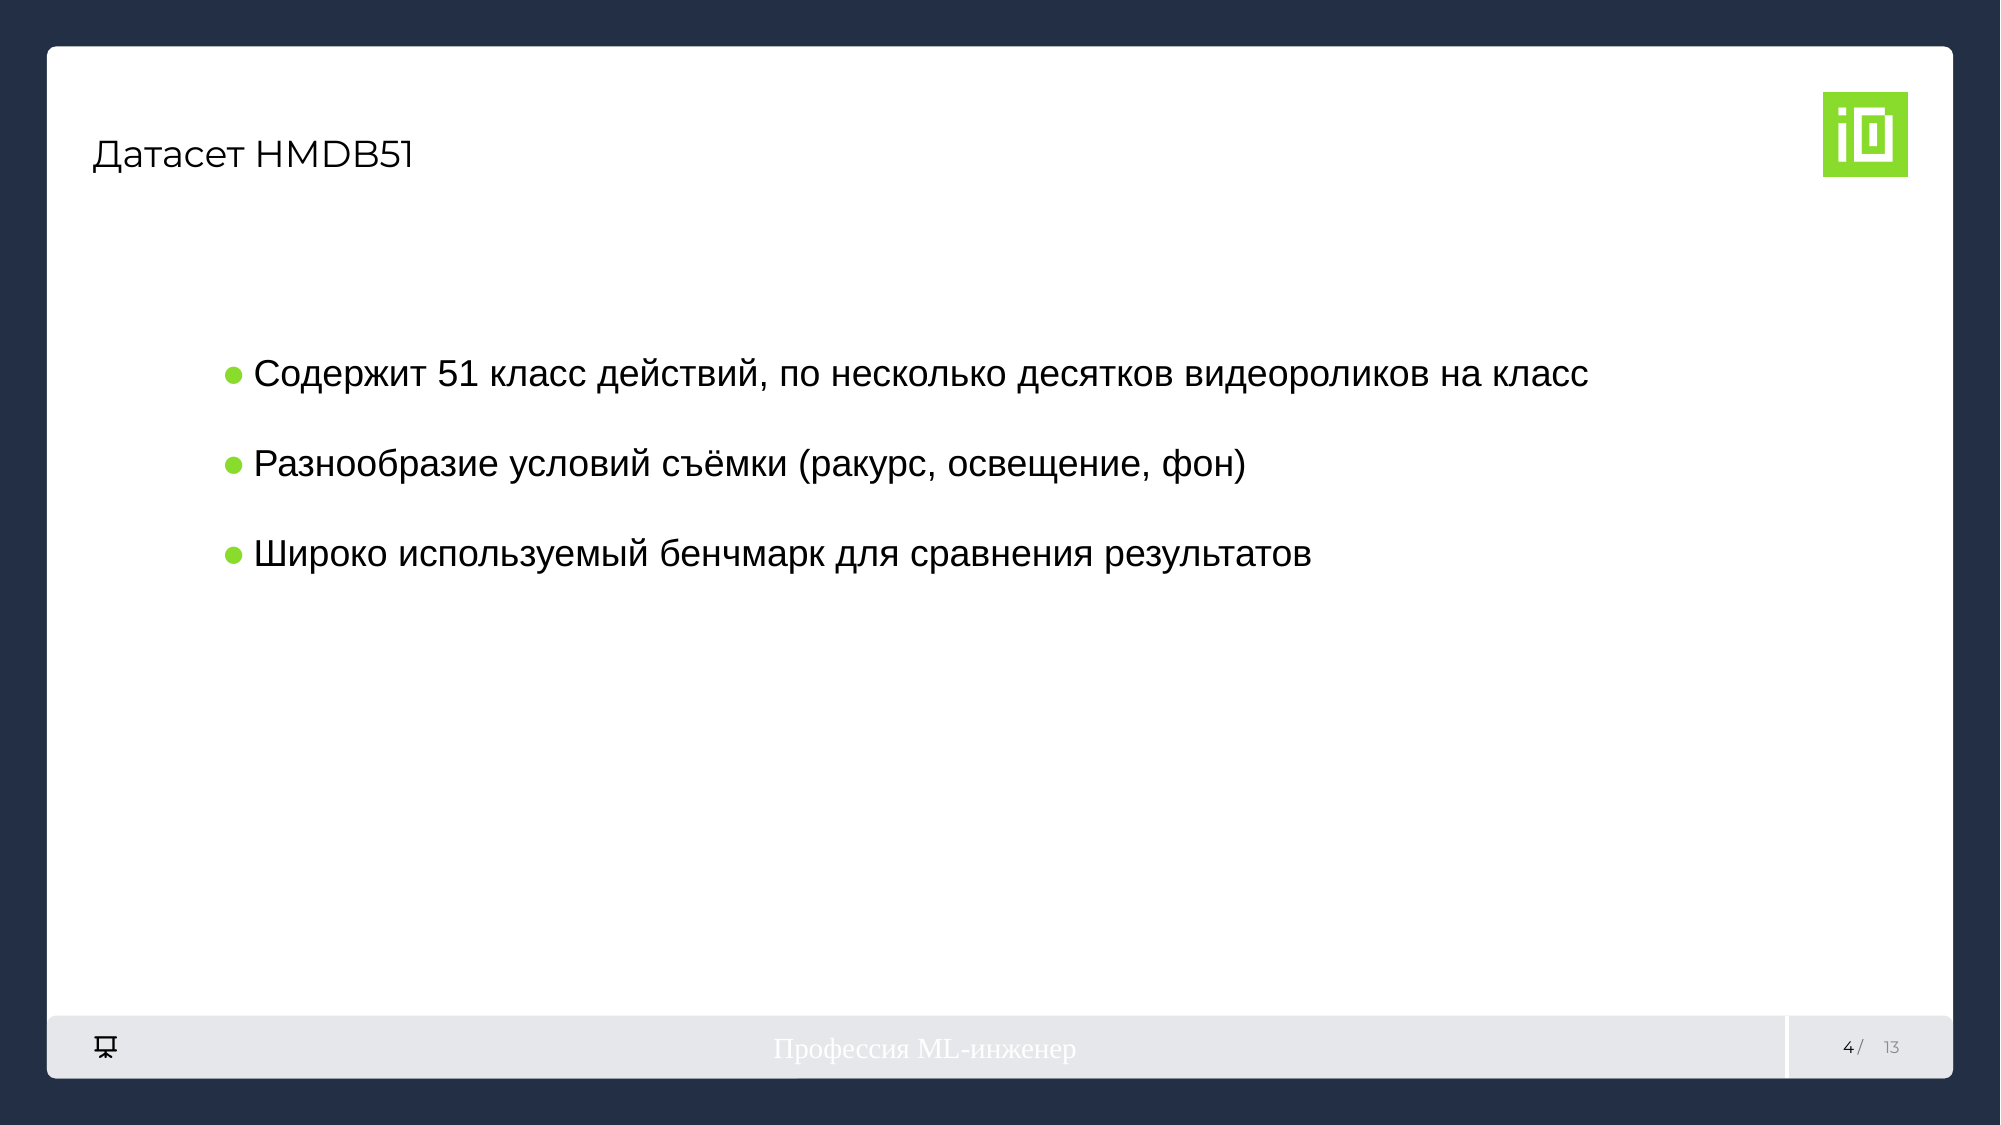

# Датасет HMDB51
● Содержит 51 класс действий, по несколько десятков видеороликов на класс

● Разнообразие условий съёмки (ракурс, освещение, фон)

● Широко используемый бенчмарк для сравнения результатов
Профессия ML-инженер
4
13